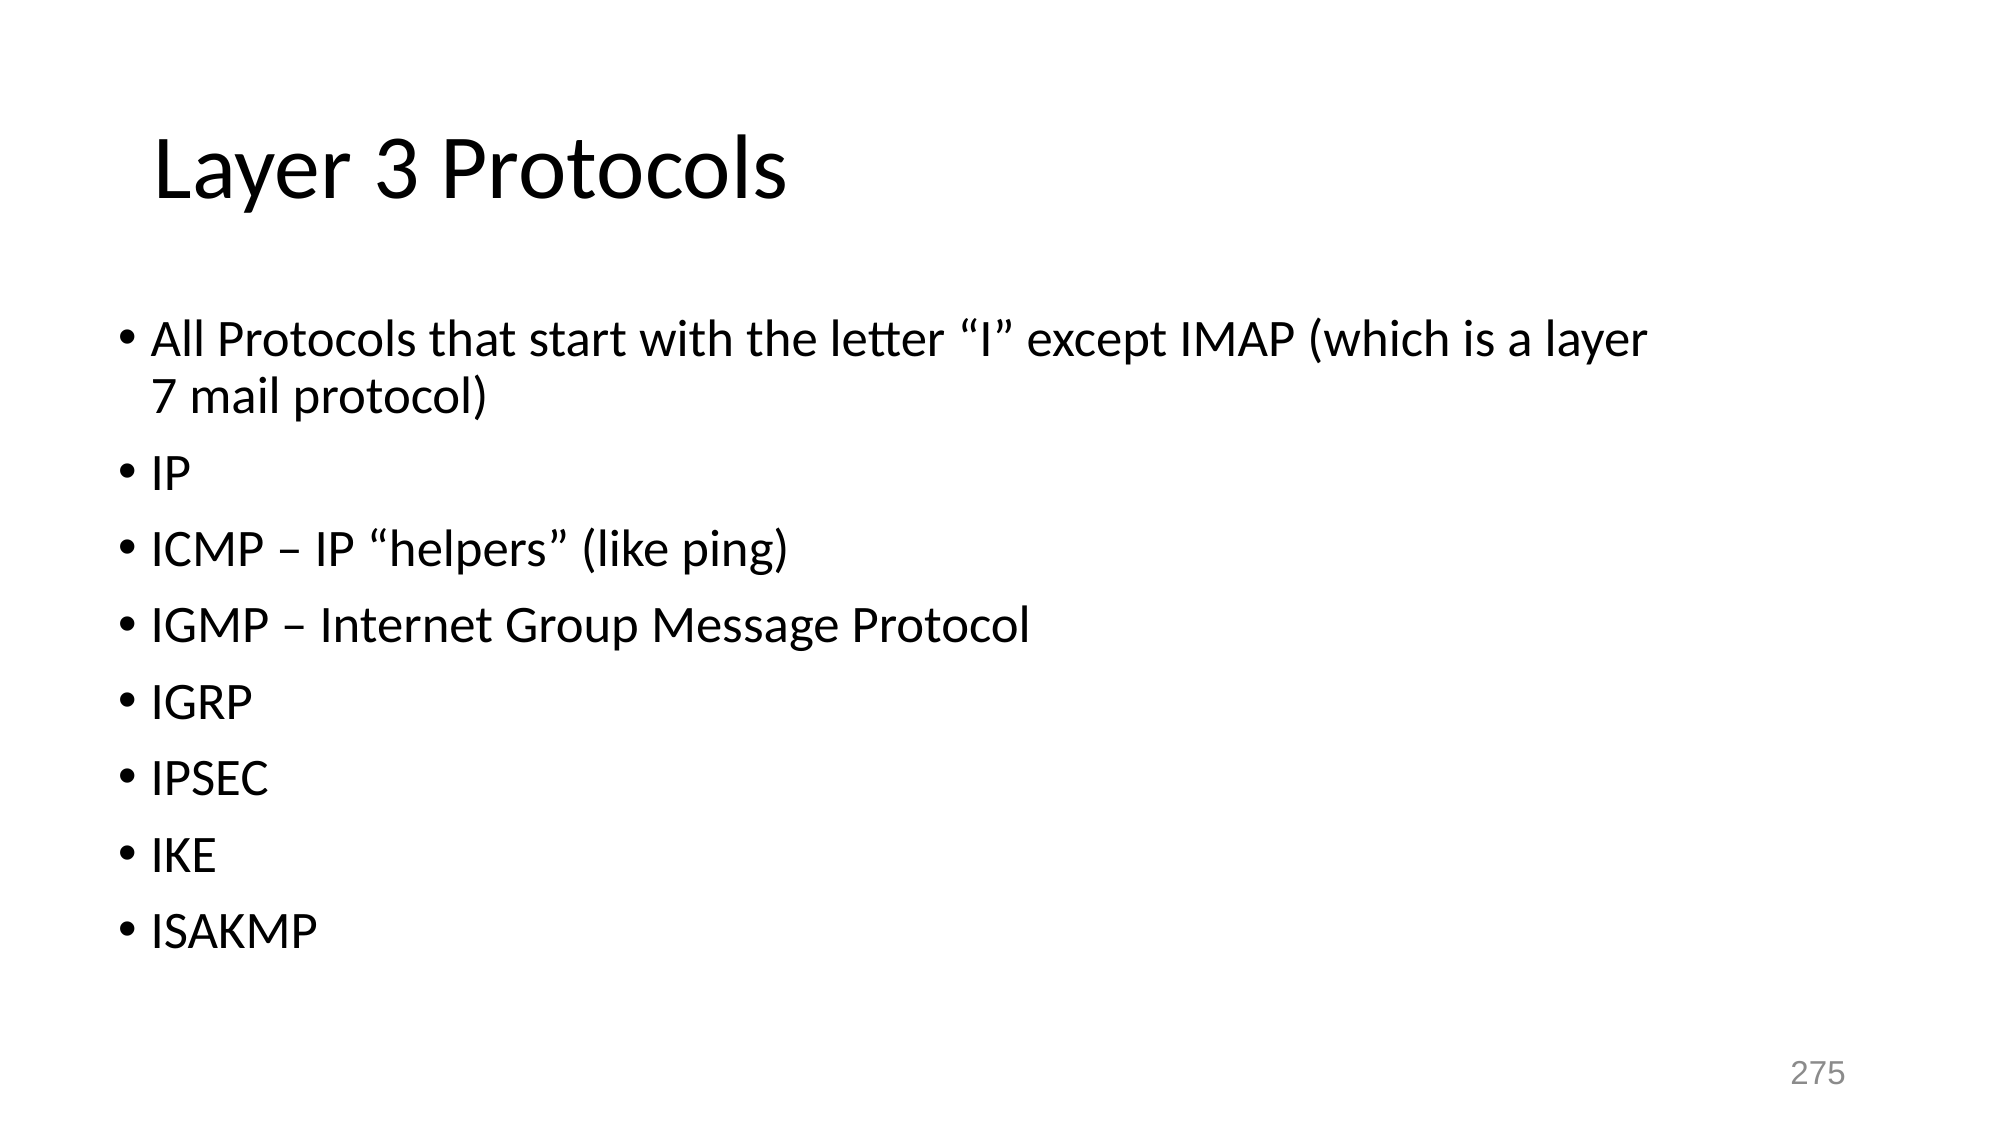

# Layer 3 Protocols
All Protocols that start with the letter “I” except IMAP (which is a layer 7 mail protocol)
IP
ICMP – IP “helpers” (like ping)
IGMP – Internet Group Message Protocol
IGRP
IPSEC
IKE
ISAKMP

275